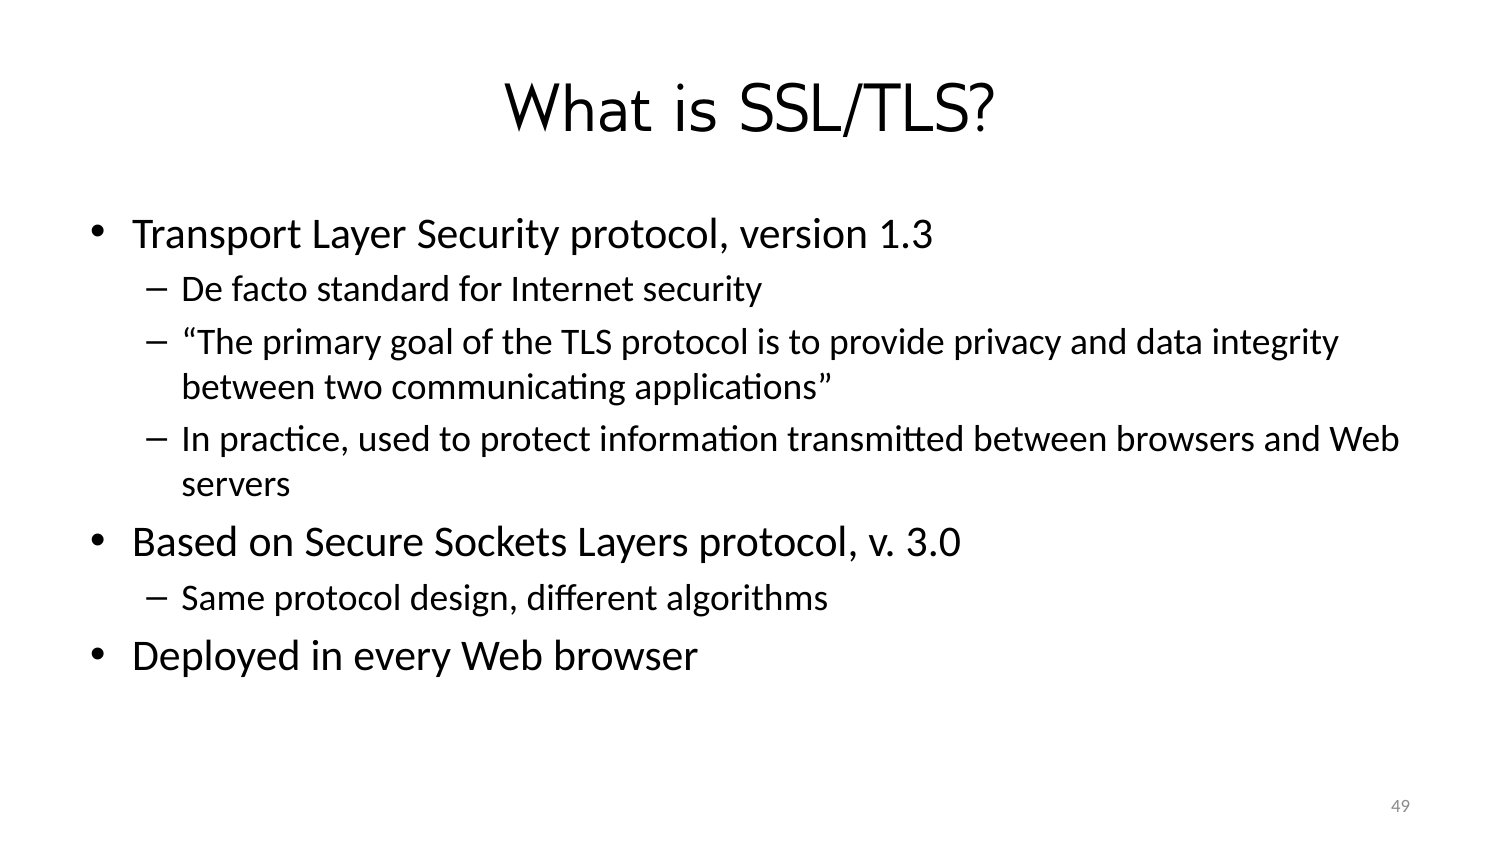

# What is SSL/TLS?
Transport Layer Security protocol, version 1.3
De facto standard for Internet security
“The primary goal of the TLS protocol is to provide privacy and data integrity between two communicating applications”
In practice, used to protect information transmitted between browsers and Web servers
Based on Secure Sockets Layers protocol, v. 3.0
Same protocol design, different algorithms
Deployed in every Web browser
49